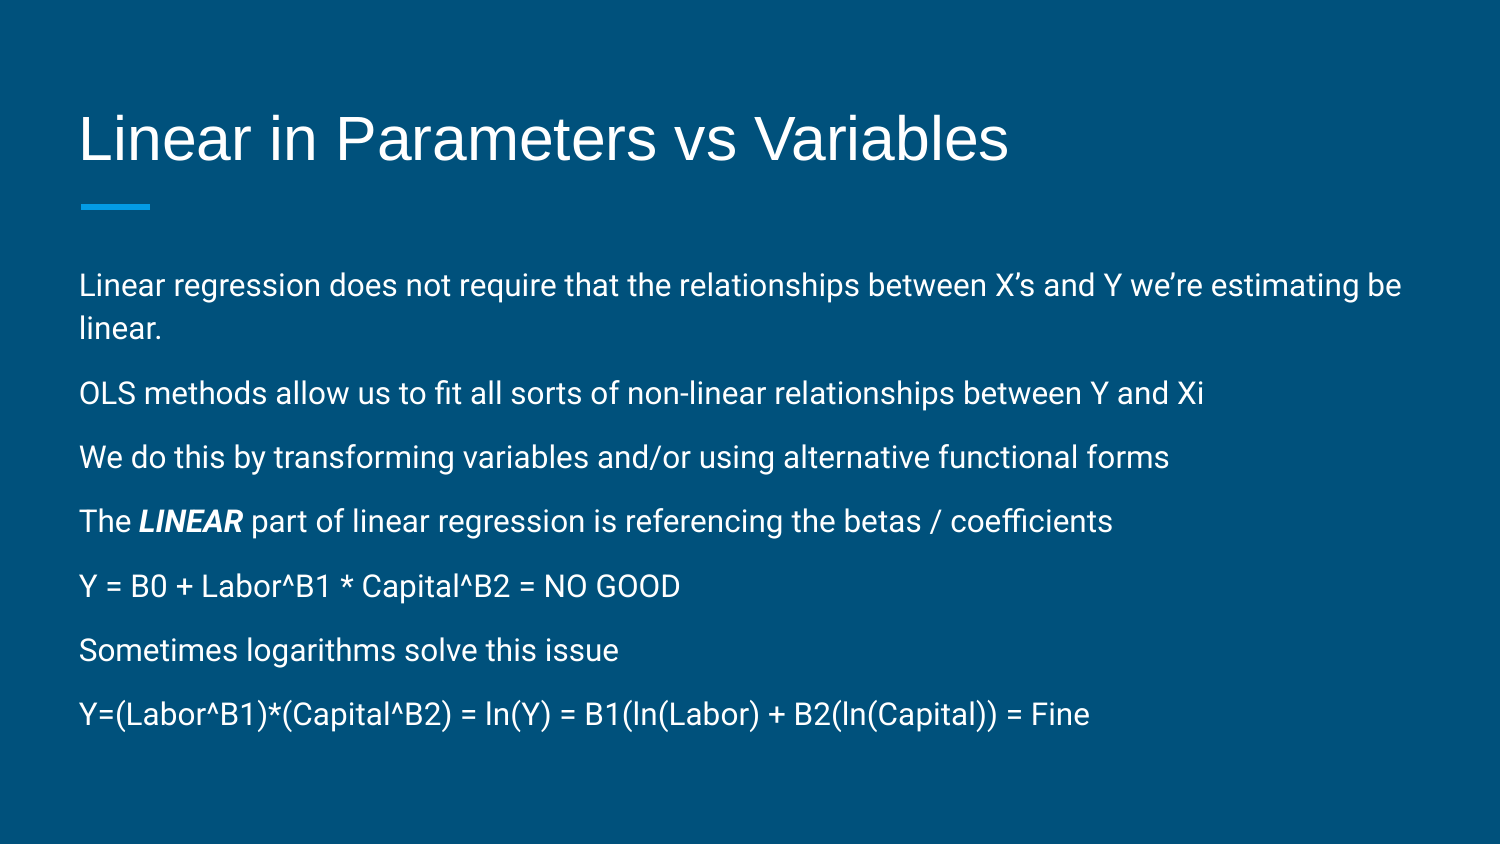

# Linear in Parameters vs Variables
Linear regression does not require that the relationships between X’s and Y we’re estimating be linear.
OLS methods allow us to fit all sorts of non-linear relationships between Y and Xi
We do this by transforming variables and/or using alternative functional forms
The LINEAR part of linear regression is referencing the betas / coefficients
Y = B0 + Labor^B1 * Capital^B2 = NO GOOD
Sometimes logarithms solve this issue
Y=(Labor^B1)*(Capital^B2) = ln(Y) = B1(ln(Labor) + B2(ln(Capital)) = Fine